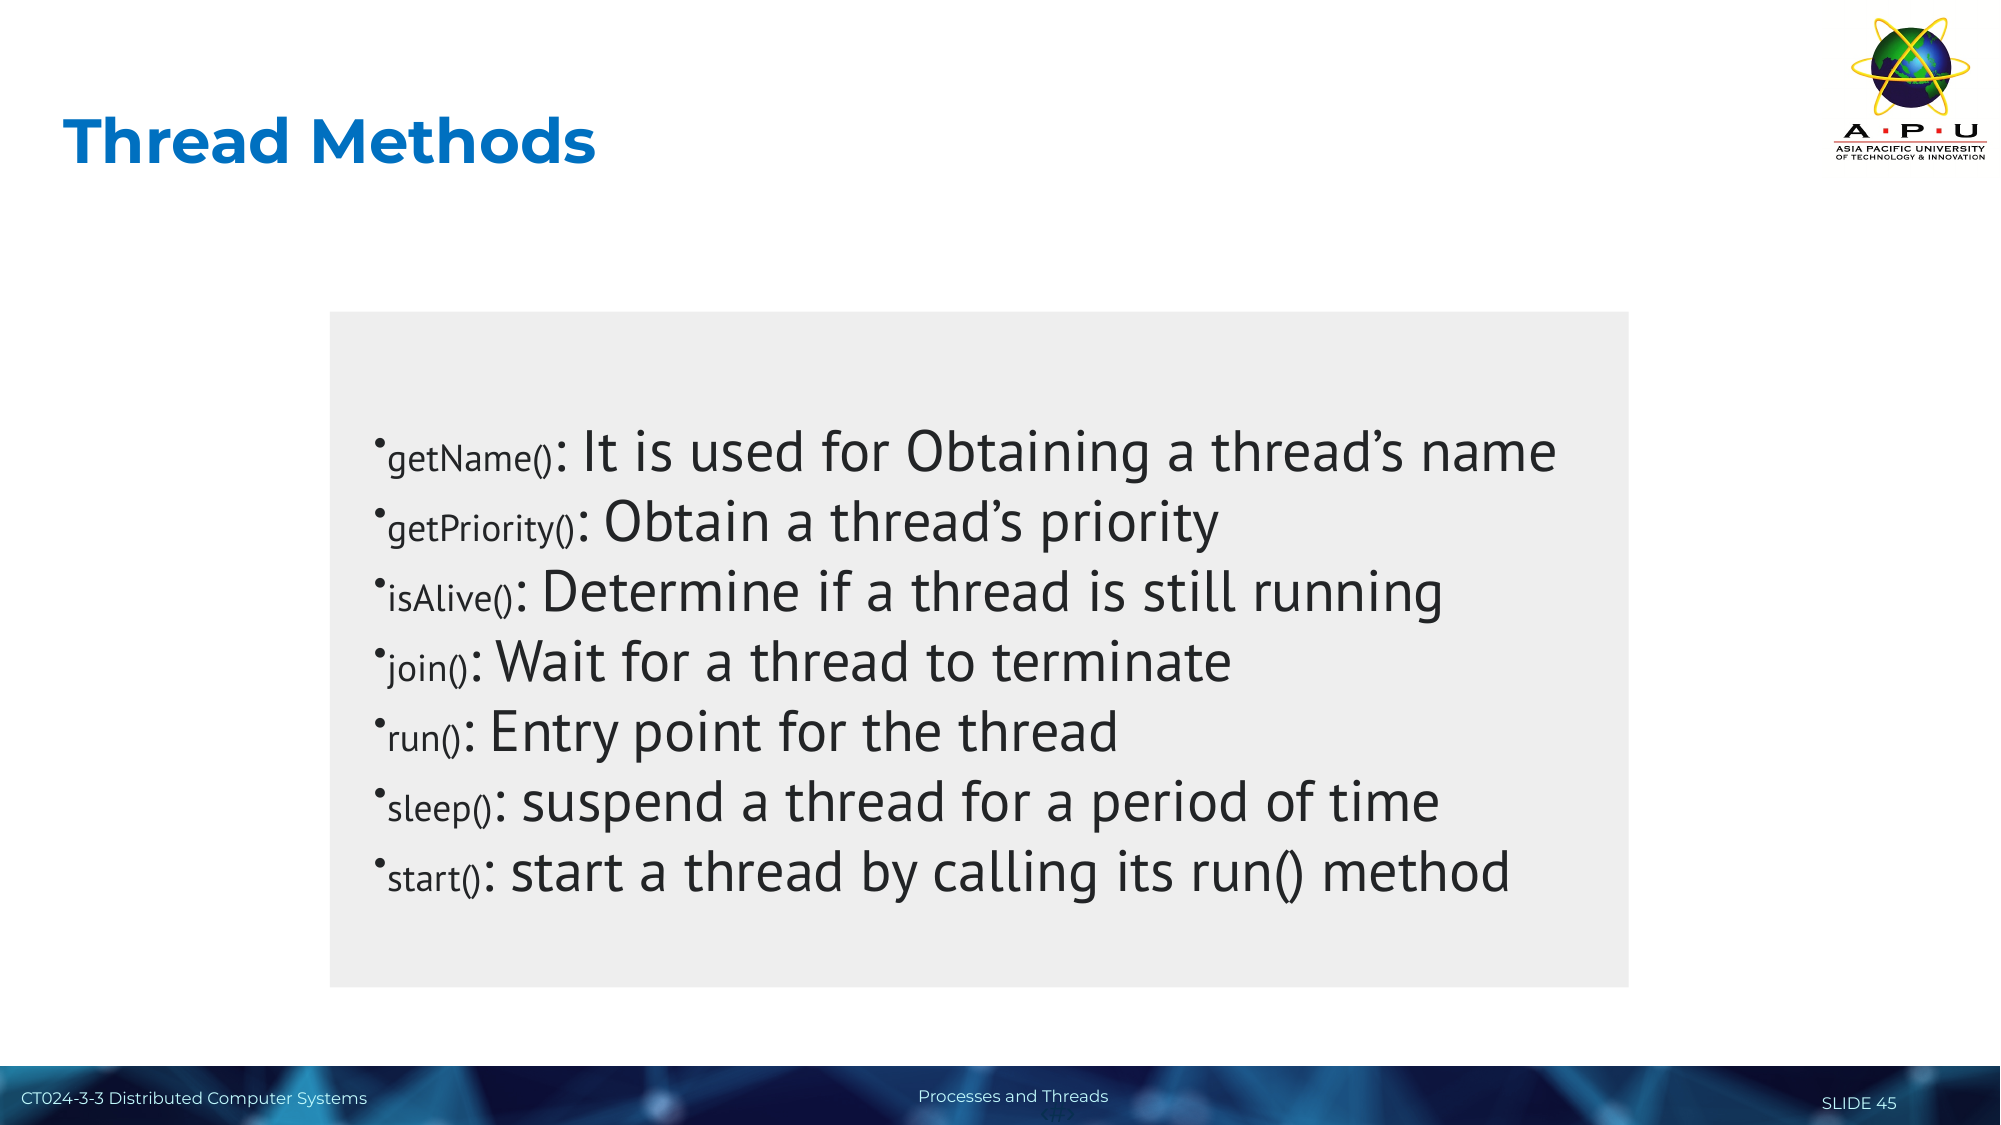

# Thread Methods

getName(): It is used for Obtaining a thread’s name
getPriority(): Obtain a thread’s priority
isAlive(): Determine if a thread is still running
join(): Wait for a thread to terminate
run(): Entry point for the thread
sleep(): suspend a thread for a period of time
start(): start a thread by calling its run() method

‹#›